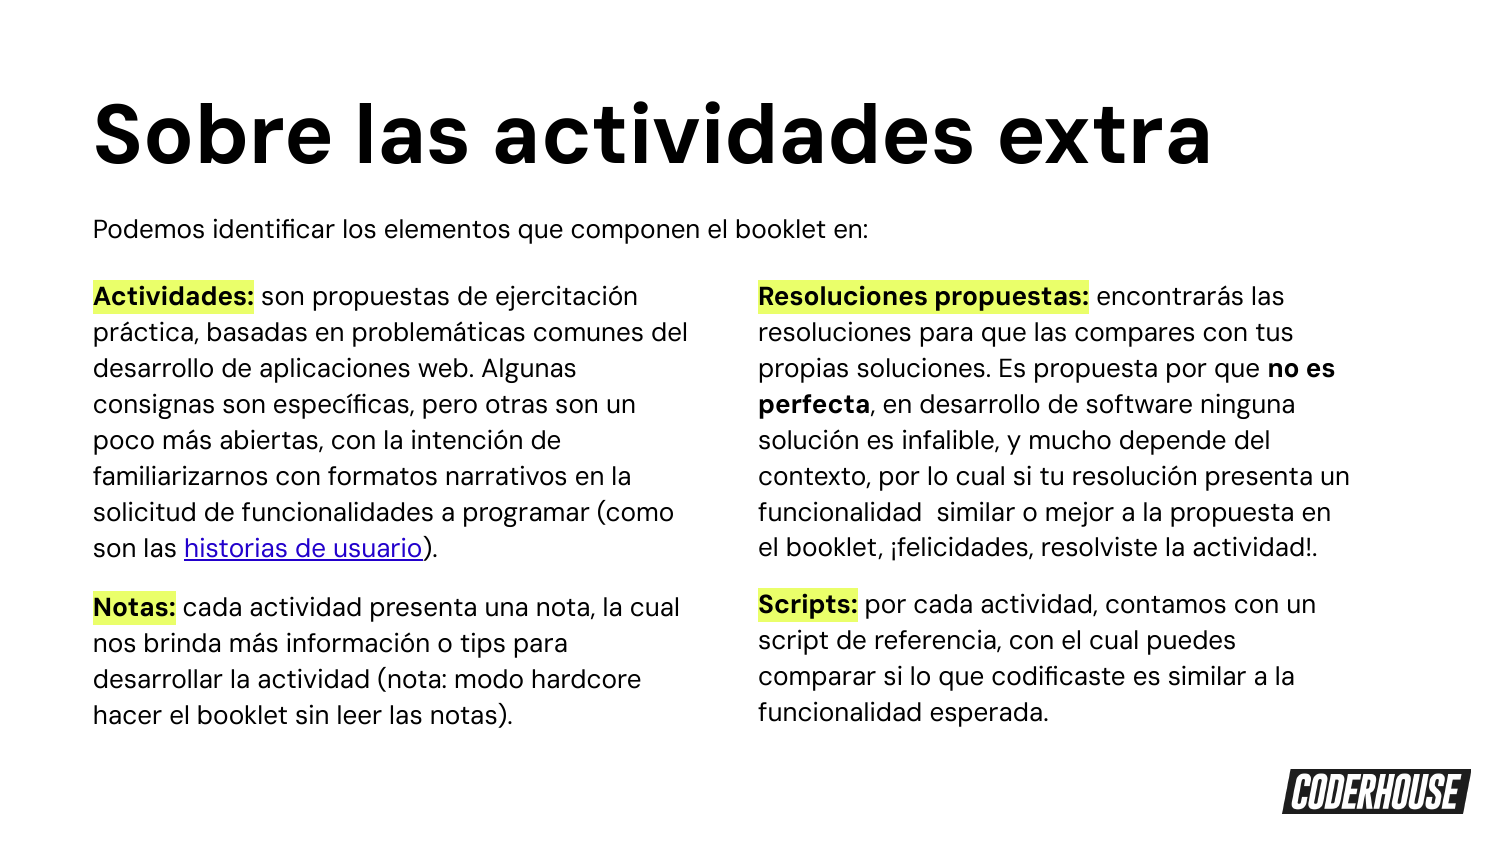

Sobre las actividades extra
Podemos identificar los elementos que componen el booklet en:
Actividades: son propuestas de ejercitación práctica, basadas en problemáticas comunes del desarrollo de aplicaciones web. Algunas consignas son específicas, pero otras son un poco más abiertas, con la intención de familiarizarnos con formatos narrativos en la solicitud de funcionalidades a programar (como son las historias de usuario).
Notas: cada actividad presenta una nota, la cual nos brinda más información o tips para desarrollar la actividad (nota: modo hardcore hacer el booklet sin leer las notas).
Resoluciones propuestas: encontrarás las resoluciones para que las compares con tus propias soluciones. Es propuesta por que no es perfecta, en desarrollo de software ninguna solución es infalible, y mucho depende del contexto, por lo cual si tu resolución presenta un funcionalidad  similar o mejor a la propuesta en el booklet, ¡felicidades, resolviste la actividad!.
Scripts: por cada actividad, contamos con un script de referencia, con el cual puedes comparar si lo que codificaste es similar a la funcionalidad esperada.